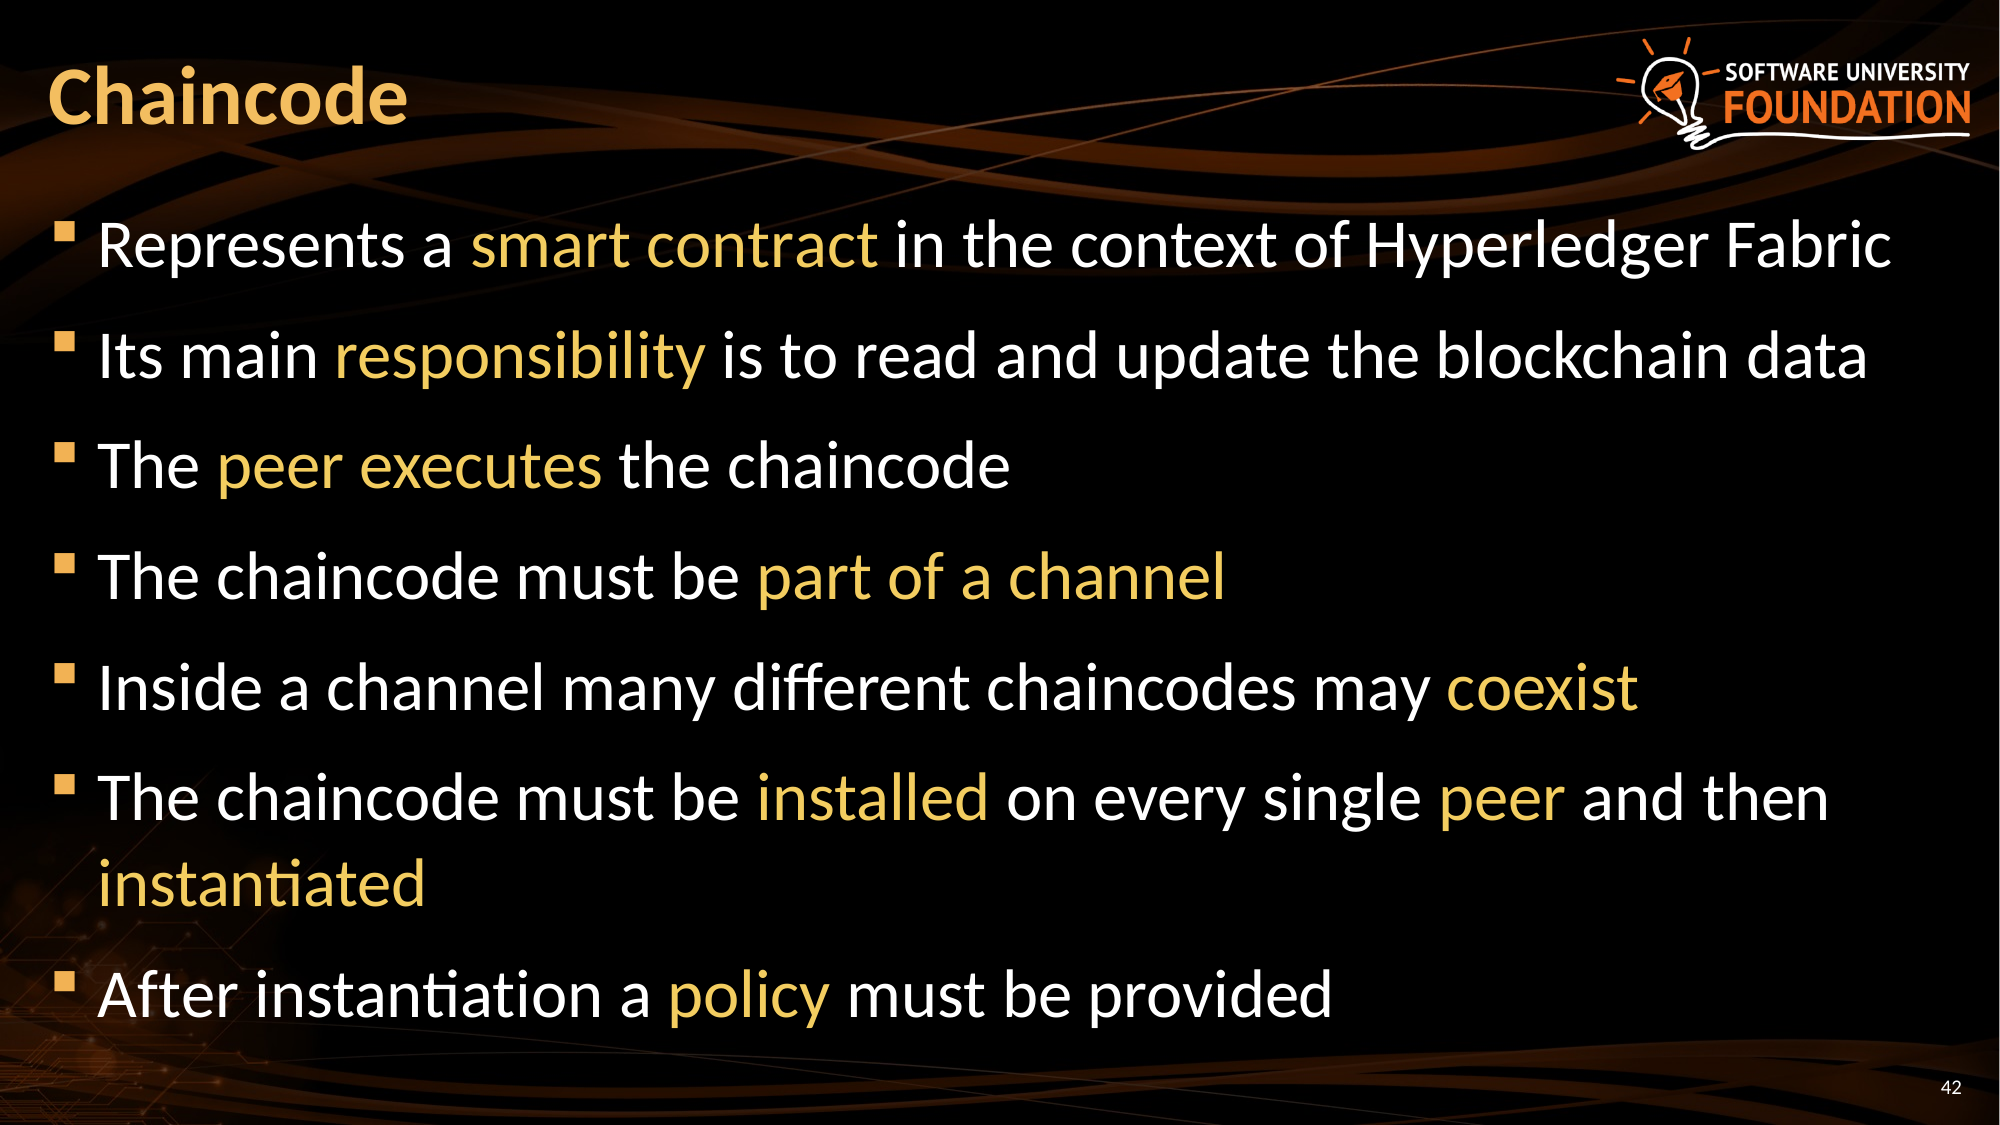

# Chaincode
Represents a smart contract in the context of Hyperledger Fabric
Its main responsibility is to read and update the blockchain data
The peer executes the chaincode
The chaincode must be part of a channel
Inside a channel many different chaincodes may coexist
The chaincode must be installed on every single peer and then instantiated
After instantiation a policy must be provided
42